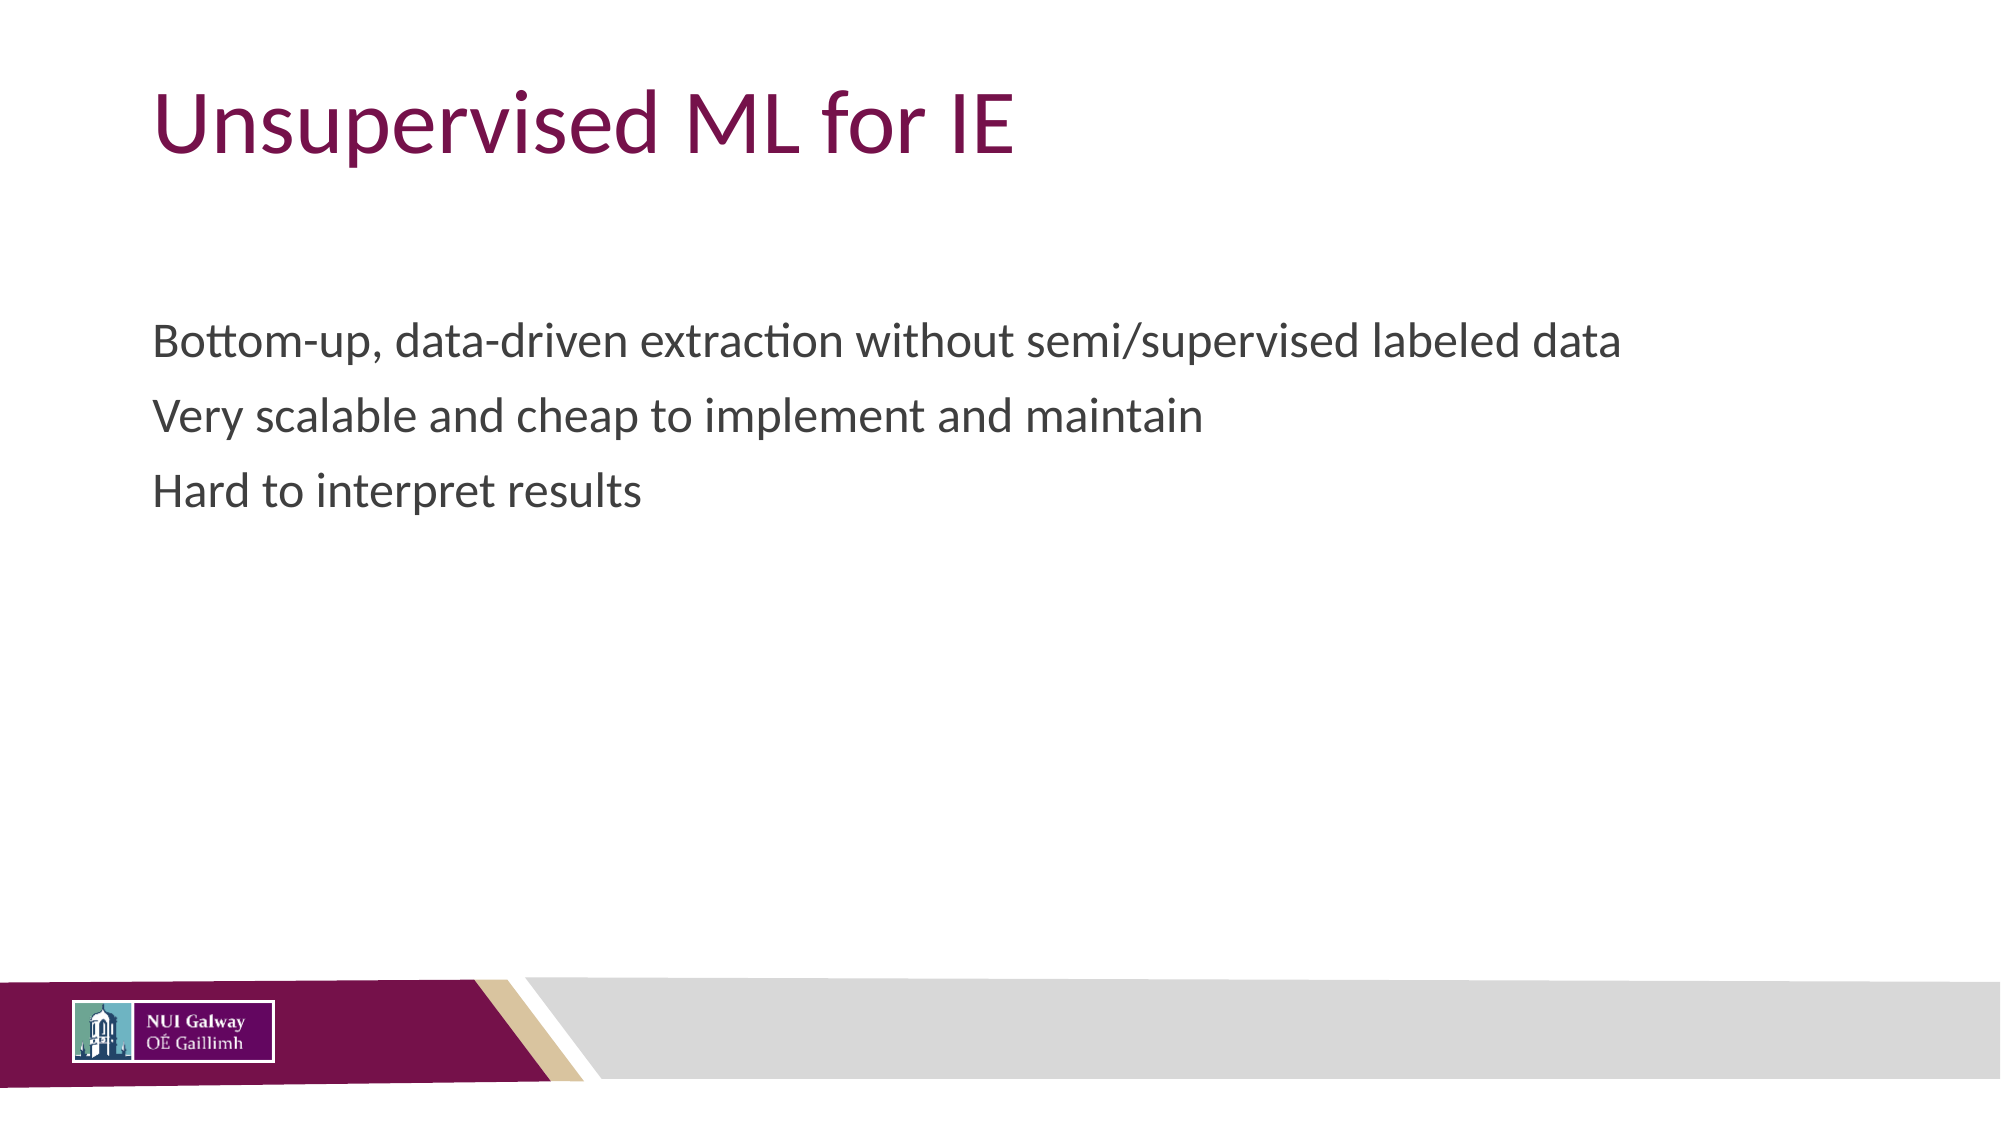

# Unsupervised ML for IE

Bottom-up, data-driven extraction without semi/supervised labeled data
Very scalable and cheap to implement and maintain
Hard to interpret results